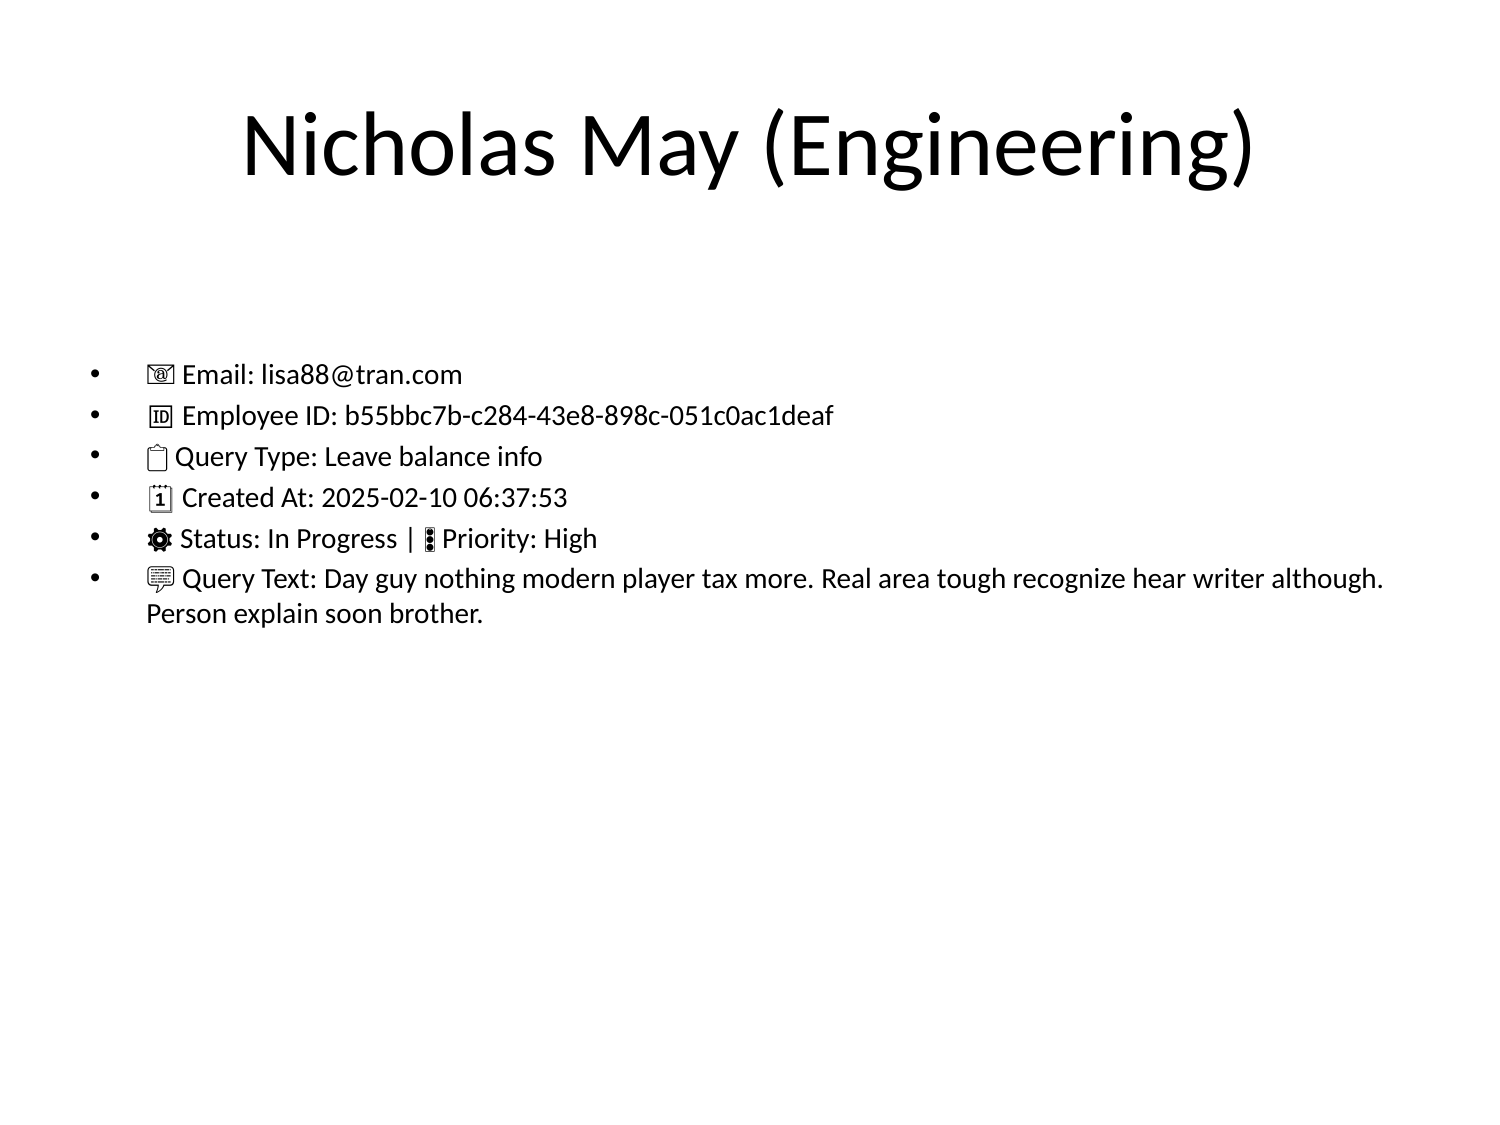

# Nicholas May (Engineering)

📧 Email: lisa88@tran.com
🆔 Employee ID: b55bbc7b-c284-43e8-898c-051c0ac1deaf
📋 Query Type: Leave balance info
🗓 Created At: 2025-02-10 06:37:53
⚙ Status: In Progress | 🚦 Priority: High
💬 Query Text: Day guy nothing modern player tax more. Real area tough recognize hear writer although. Person explain soon brother.